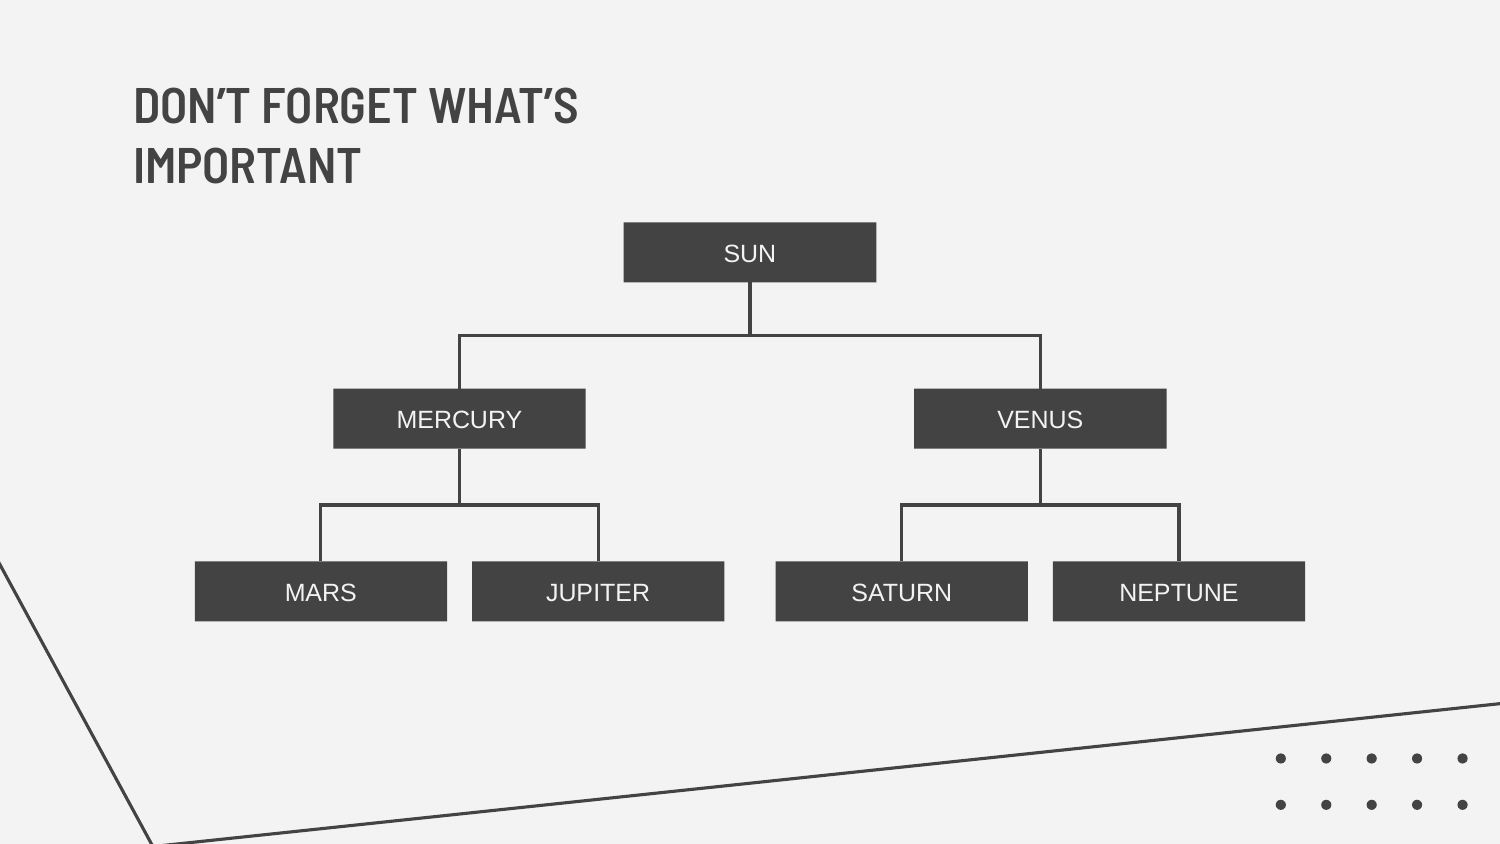

# DON’T FORGET WHAT’S IMPORTANT
SUN
MERCURY
VENUS
MARS
JUPITER
SATURN
NEPTUNE